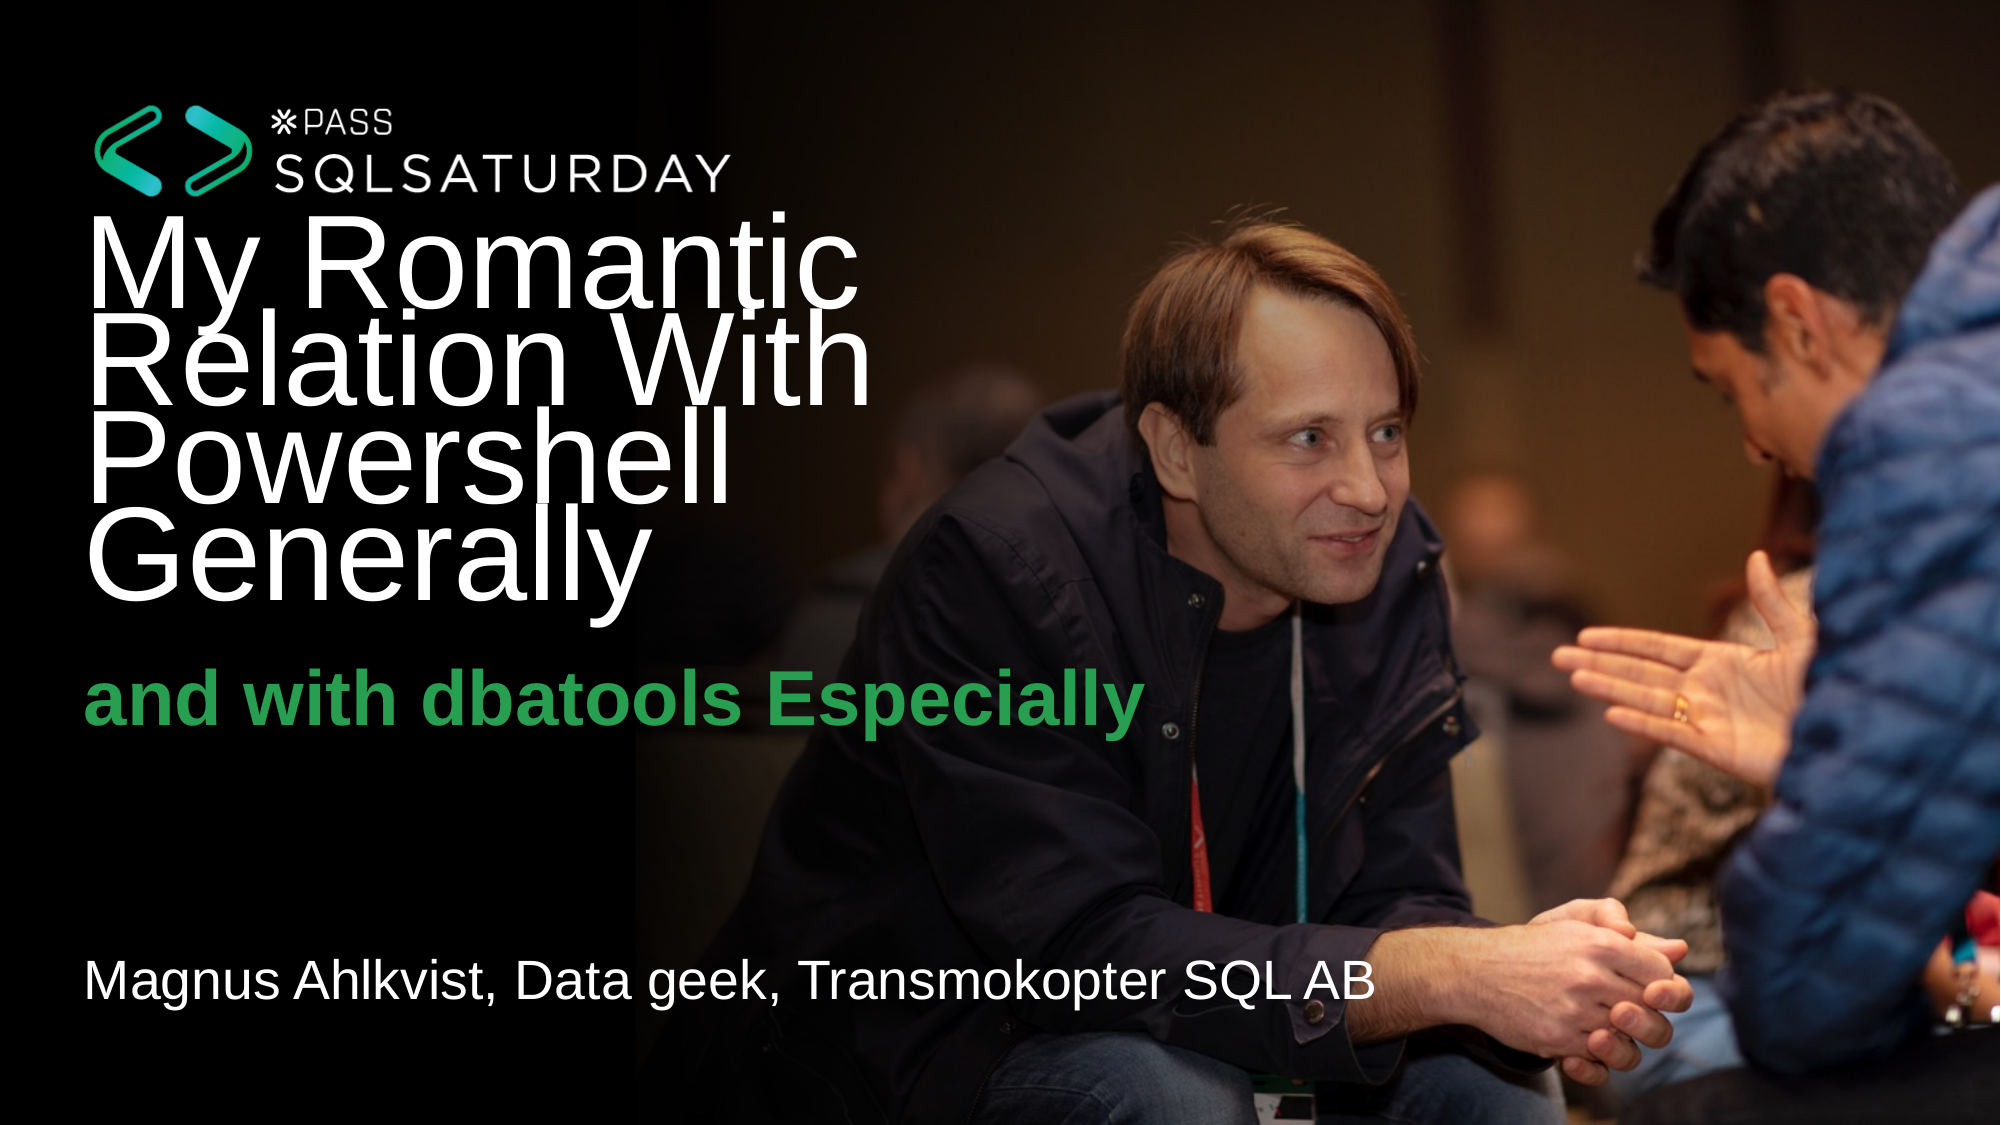

# My Romantic Relation With Powershell Generally
and with dbatools Especially
Magnus Ahlkvist, Data geek, Transmokopter SQL AB